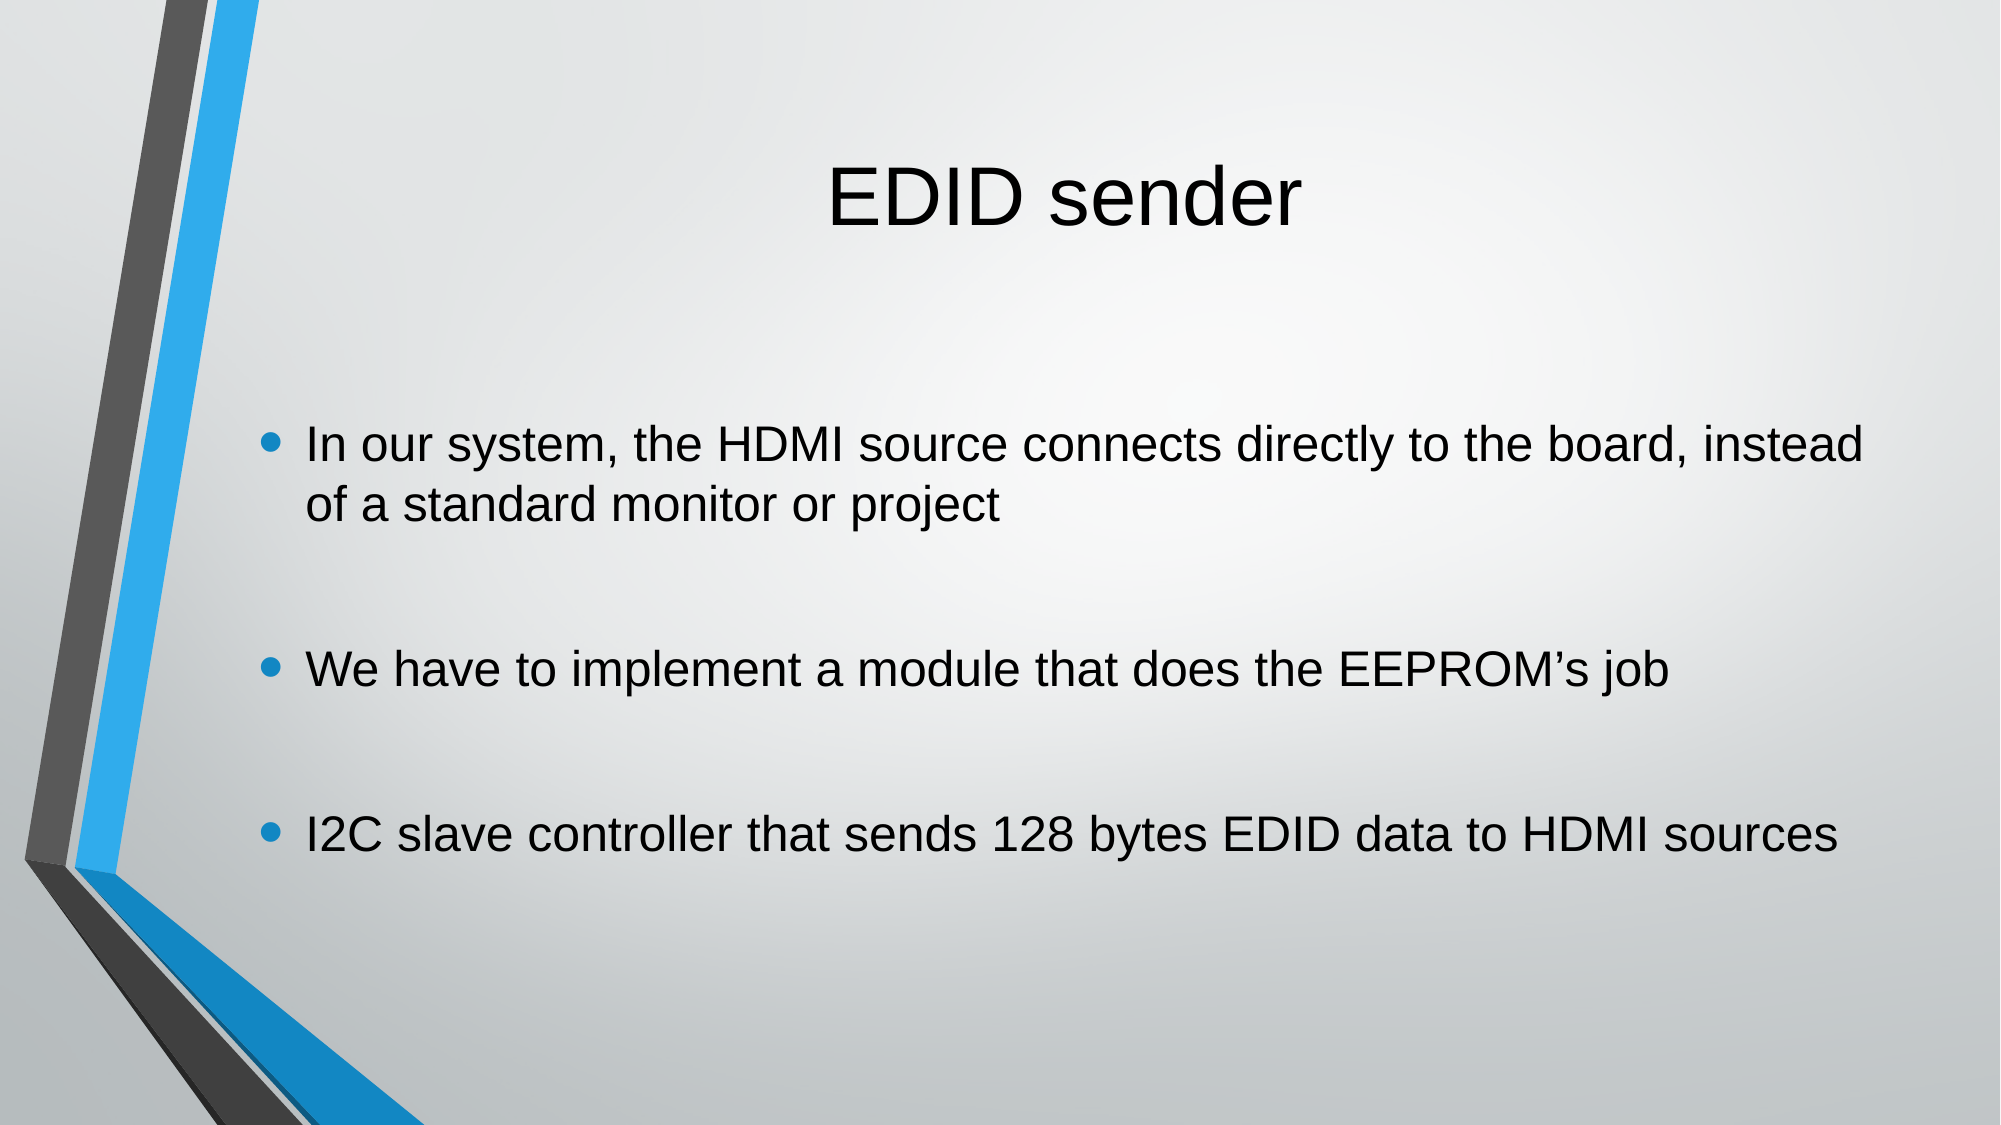

# EDID sender
In our system, the HDMI source connects directly to the board, instead of a standard monitor or project

We have to implement a module that does the EEPROM’s job

I2C slave controller that sends 128 bytes EDID data to HDMI sources